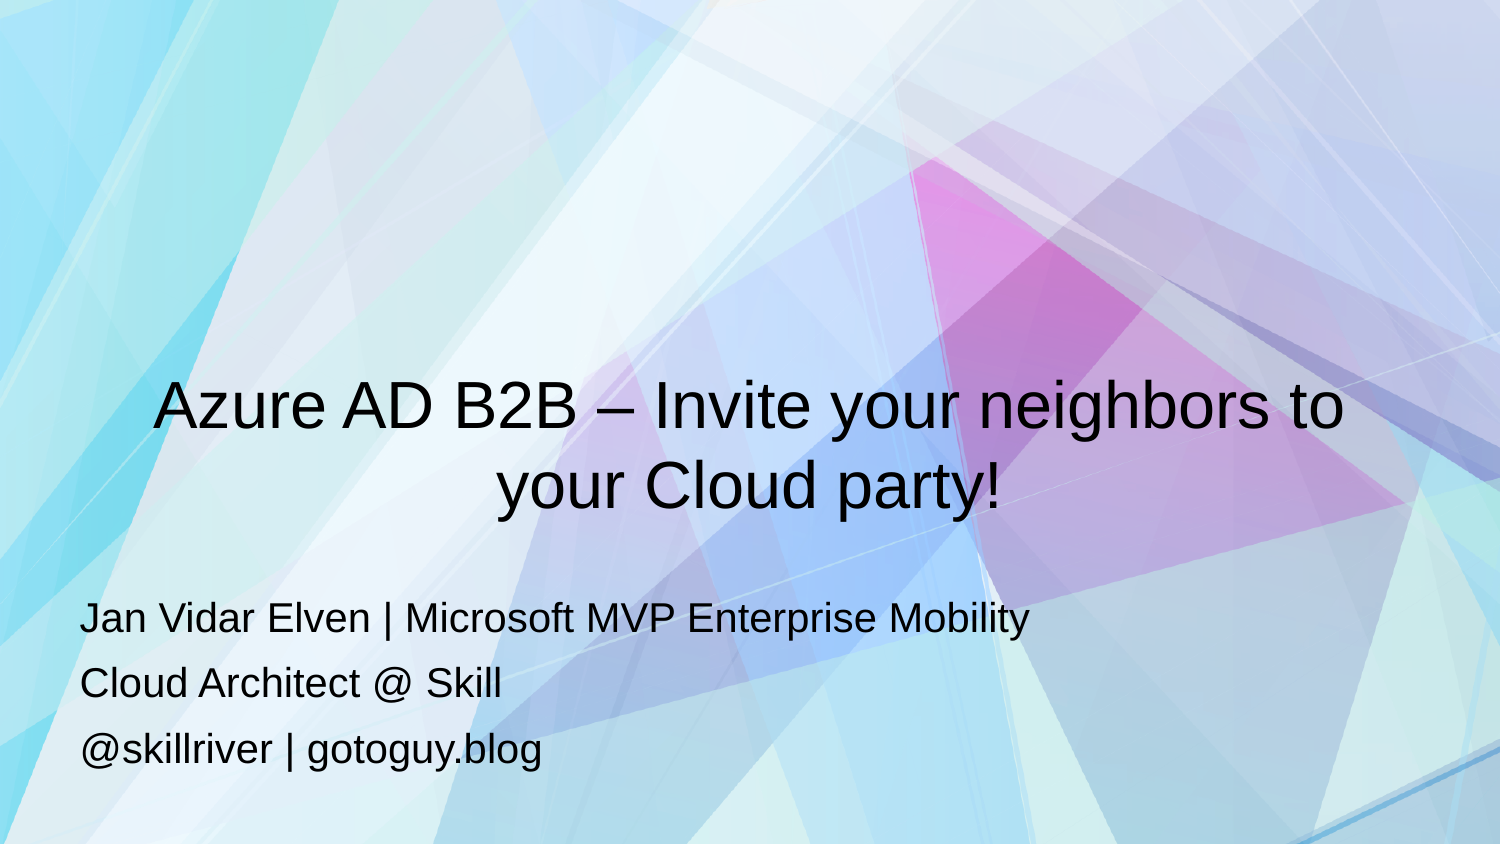

# Azure AD B2B – Invite your neighbors to your Cloud party!
Jan Vidar Elven | Microsoft MVP Enterprise Mobility
Cloud Architect @ Skill
@skillriver | gotoguy.blog